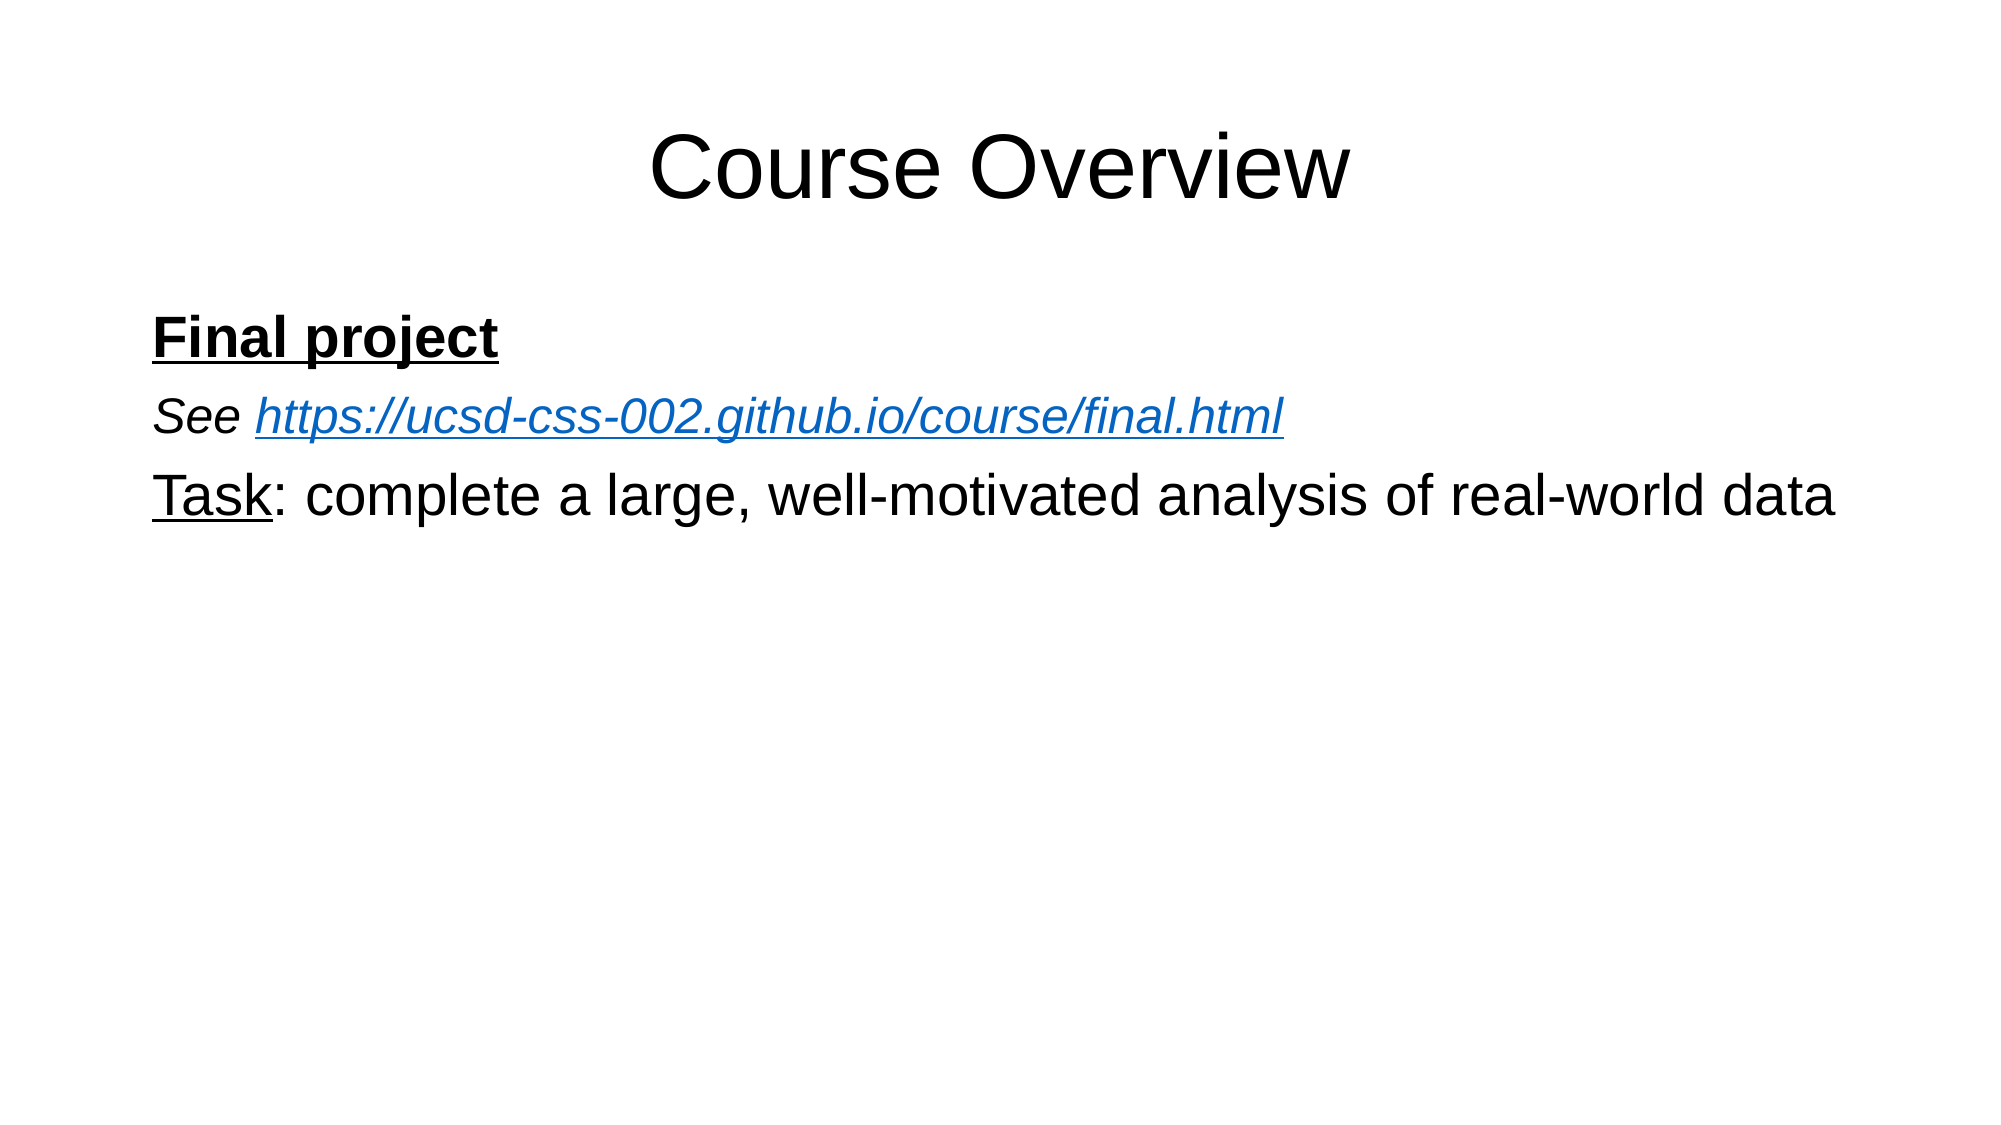

# Course Overview
Final project
See https://ucsd-css-002.github.io/course/final.html
Task: complete a large, well-motivated analysis of real-world data